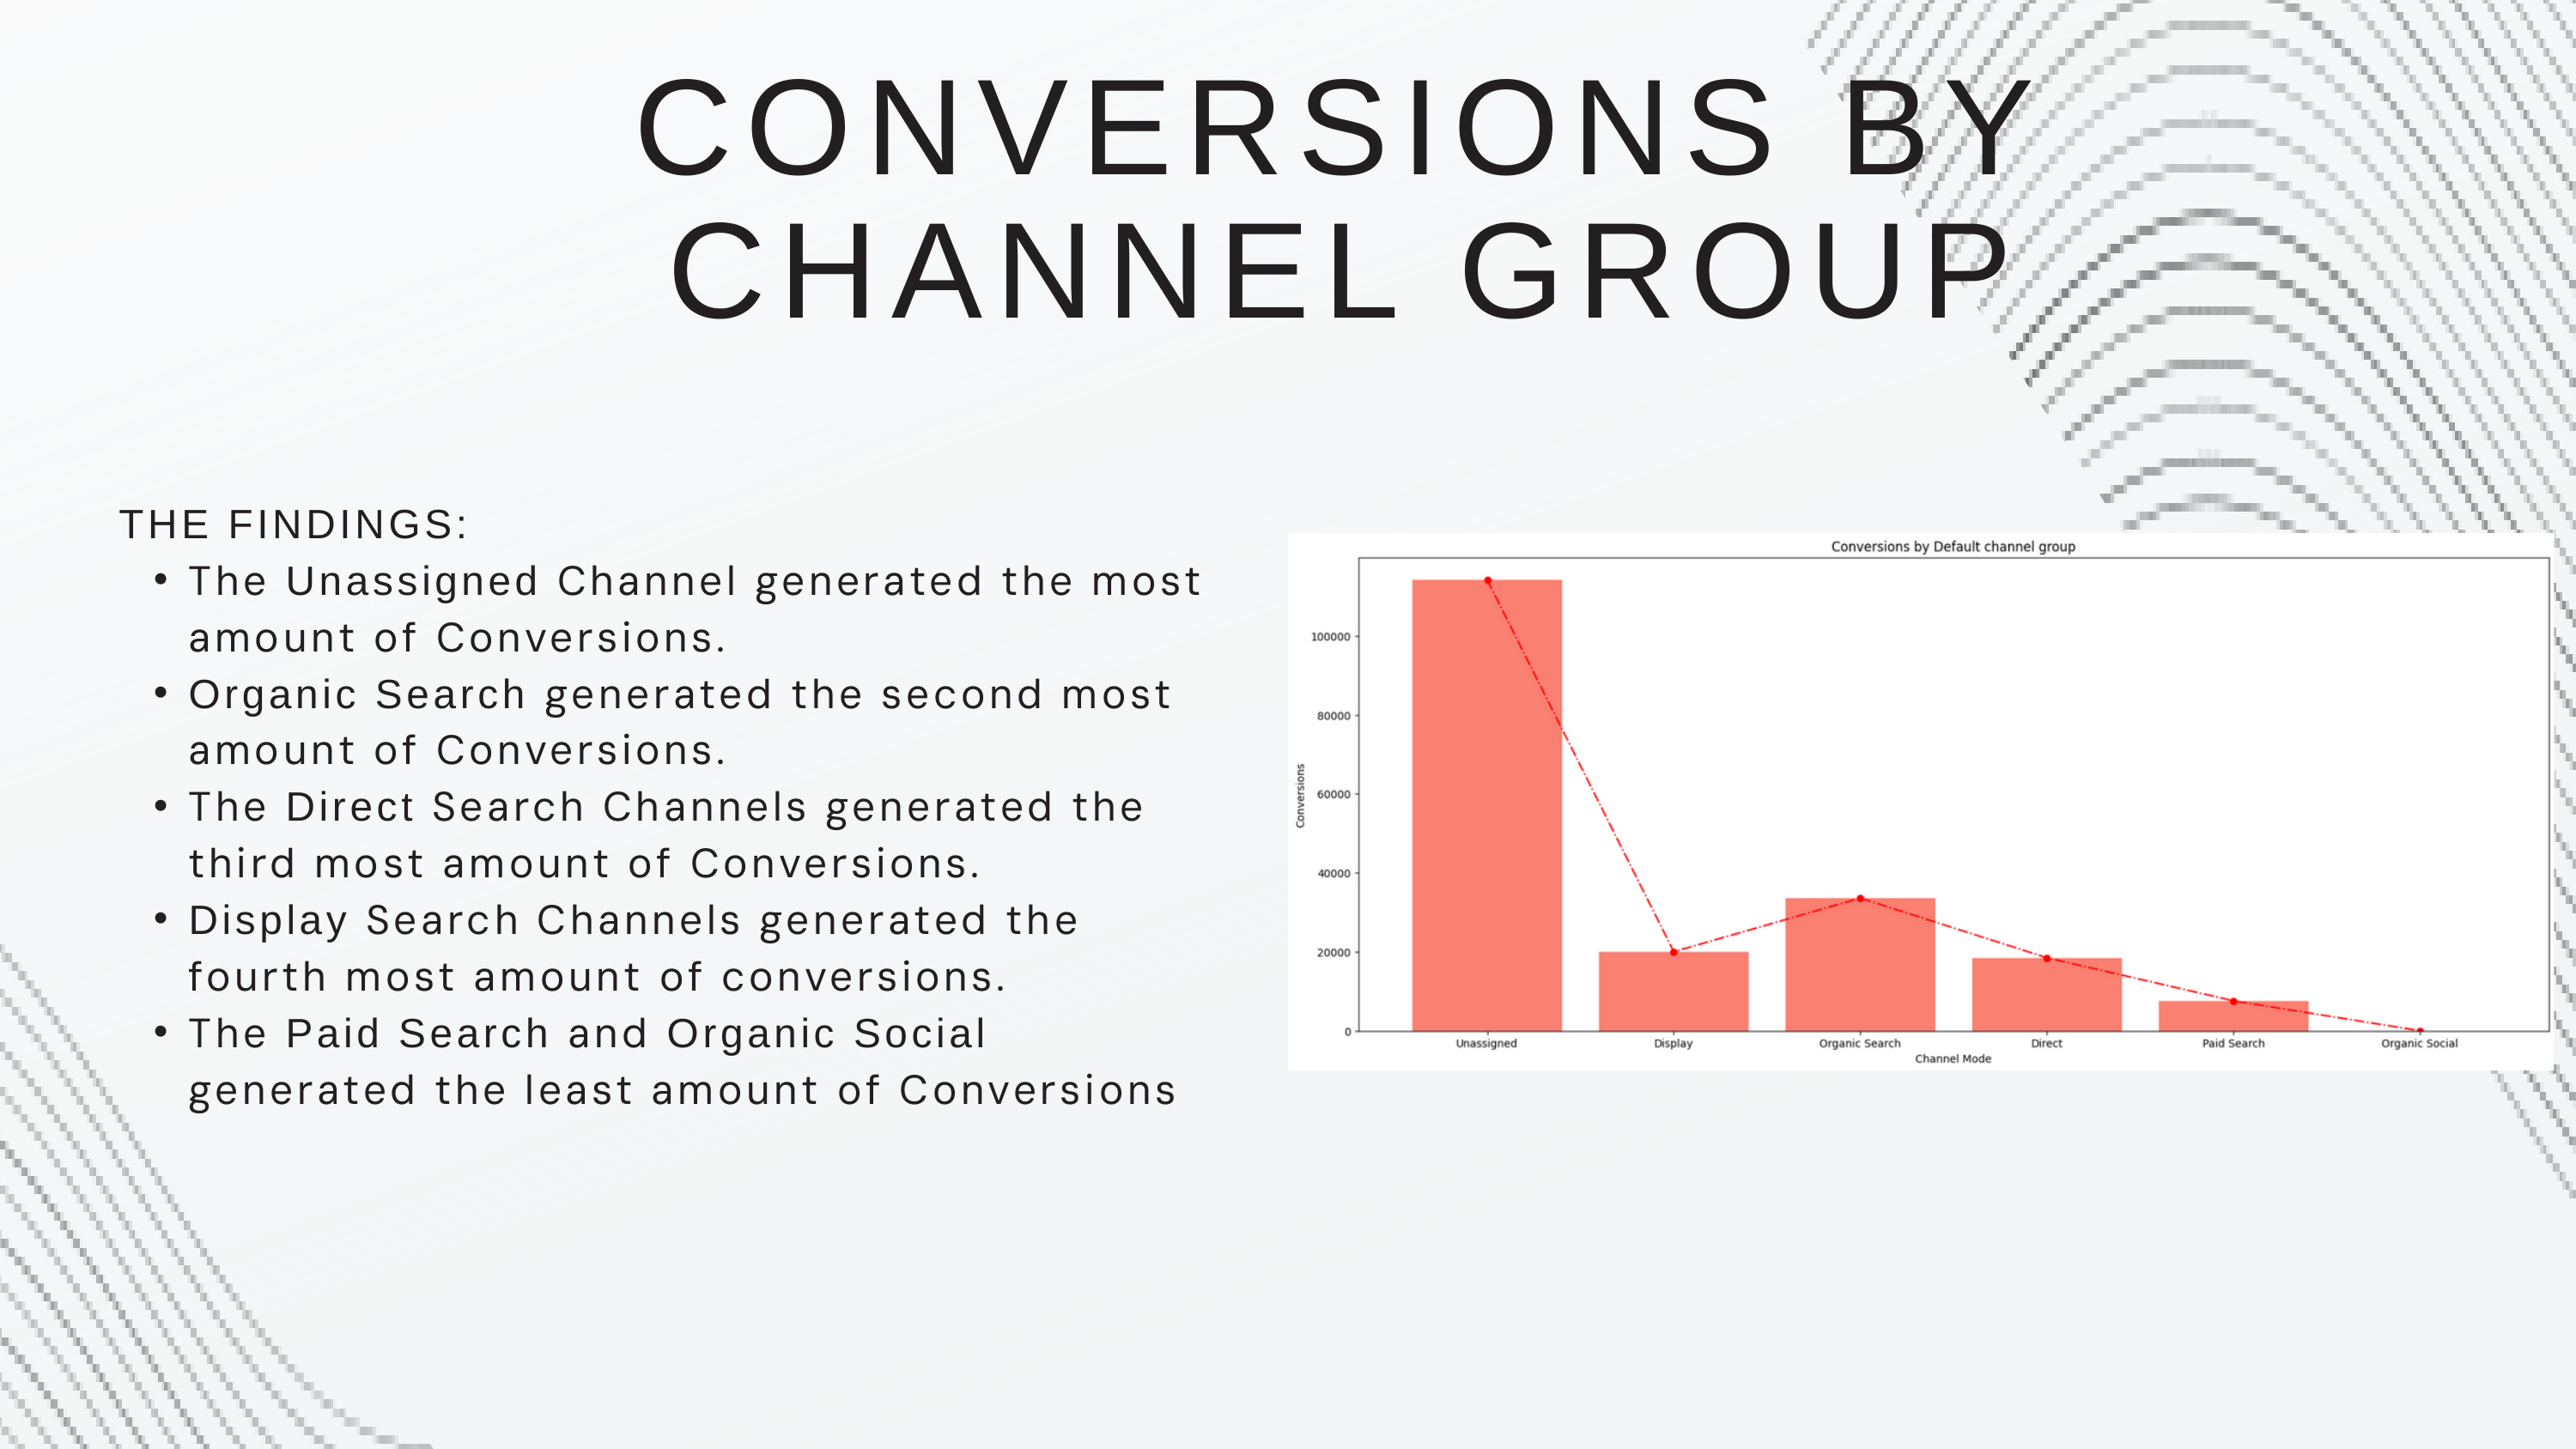

CONVERSIONS BY CHANNEL GROUP

THE FINDINGS:
The Unassigned Channel generated the most amount of Conversions.
Organic Search generated the second most amount of Conversions.
The Direct Search Channels generated the third most amount of Conversions.
Display Search Channels generated the fourth most amount of conversions.
The Paid Search and Organic Social generated the least amount of Conversions